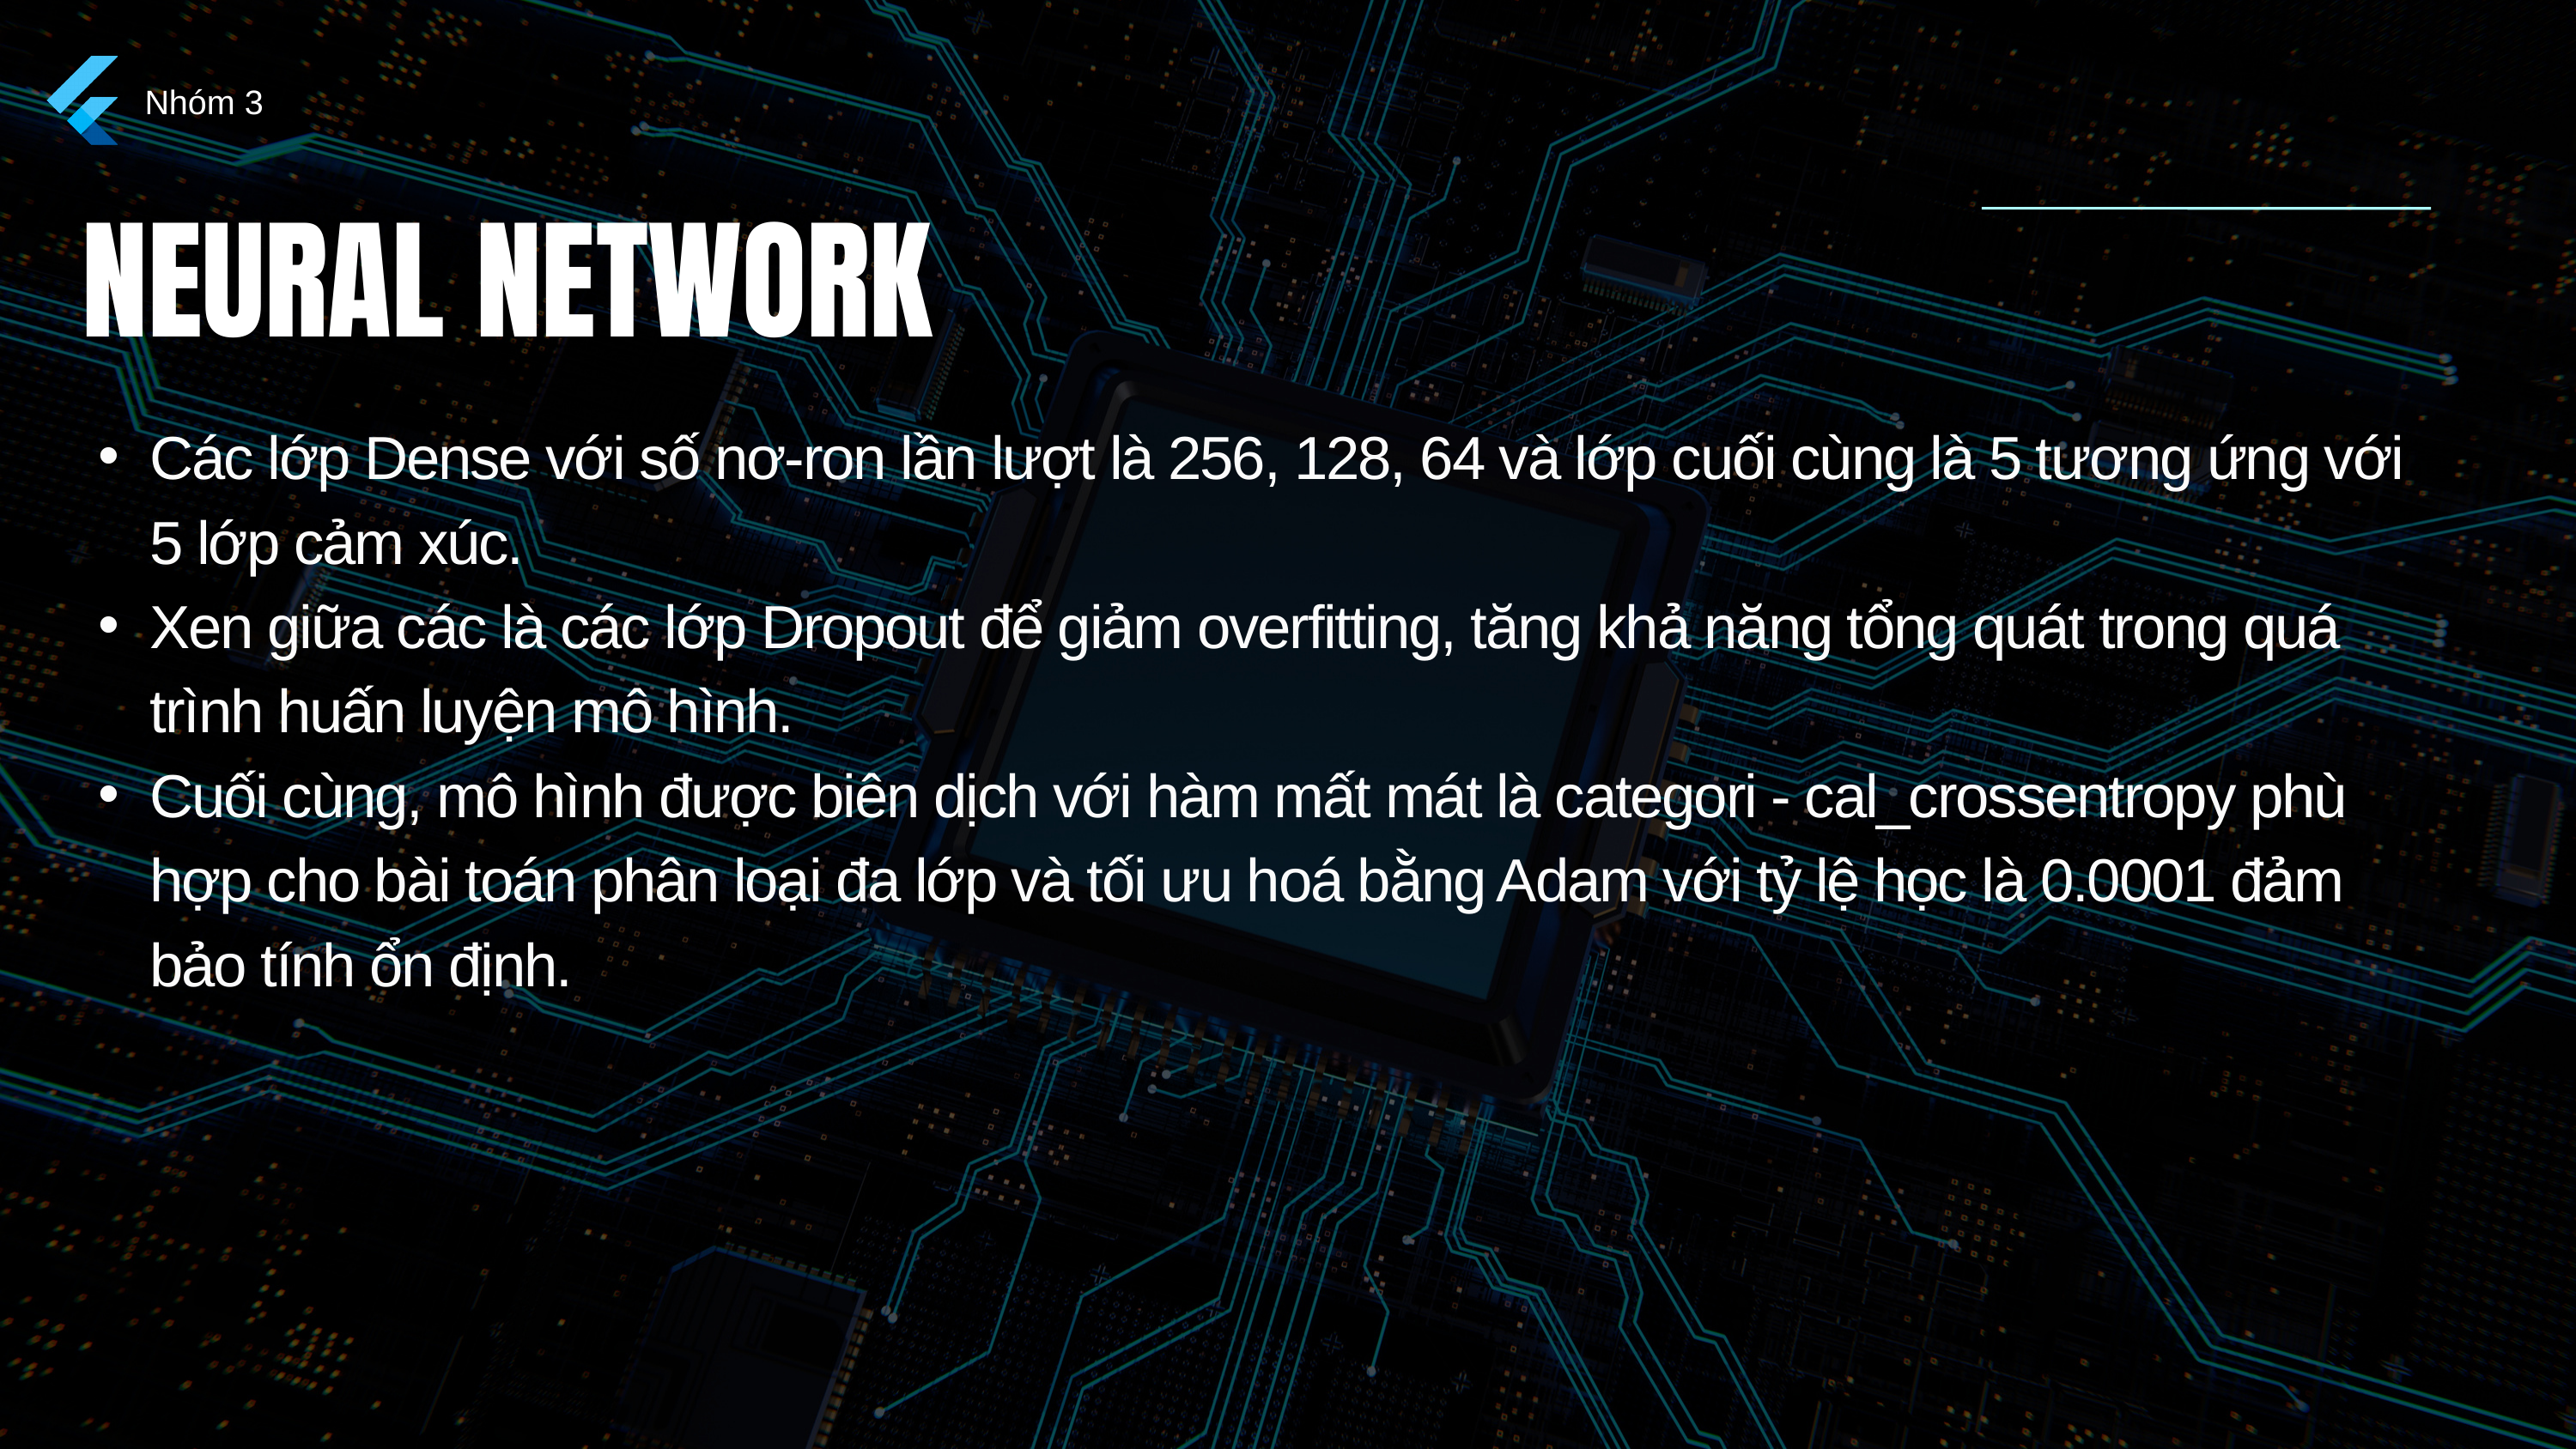

Nhóm 3

NEURAL NETWORK

Các lớp Dense với số nơ-ron lần lượt là 256, 128, 64 và lớp cuối cùng là 5 tương ứng với 5 lớp cảm xúc.
Xen giữa các là các lớp Dropout để giảm overfitting, tăng khả năng tổng quát trong quá trình huấn luyện mô hình.
Cuối cùng, mô hình được biên dịch với hàm mất mát là categori - cal_crossentropy phù hợp cho bài toán phân loại đa lớp và tối ưu hoá bằng Adam với tỷ lệ học là 0.0001 đảm bảo tính ổn định.